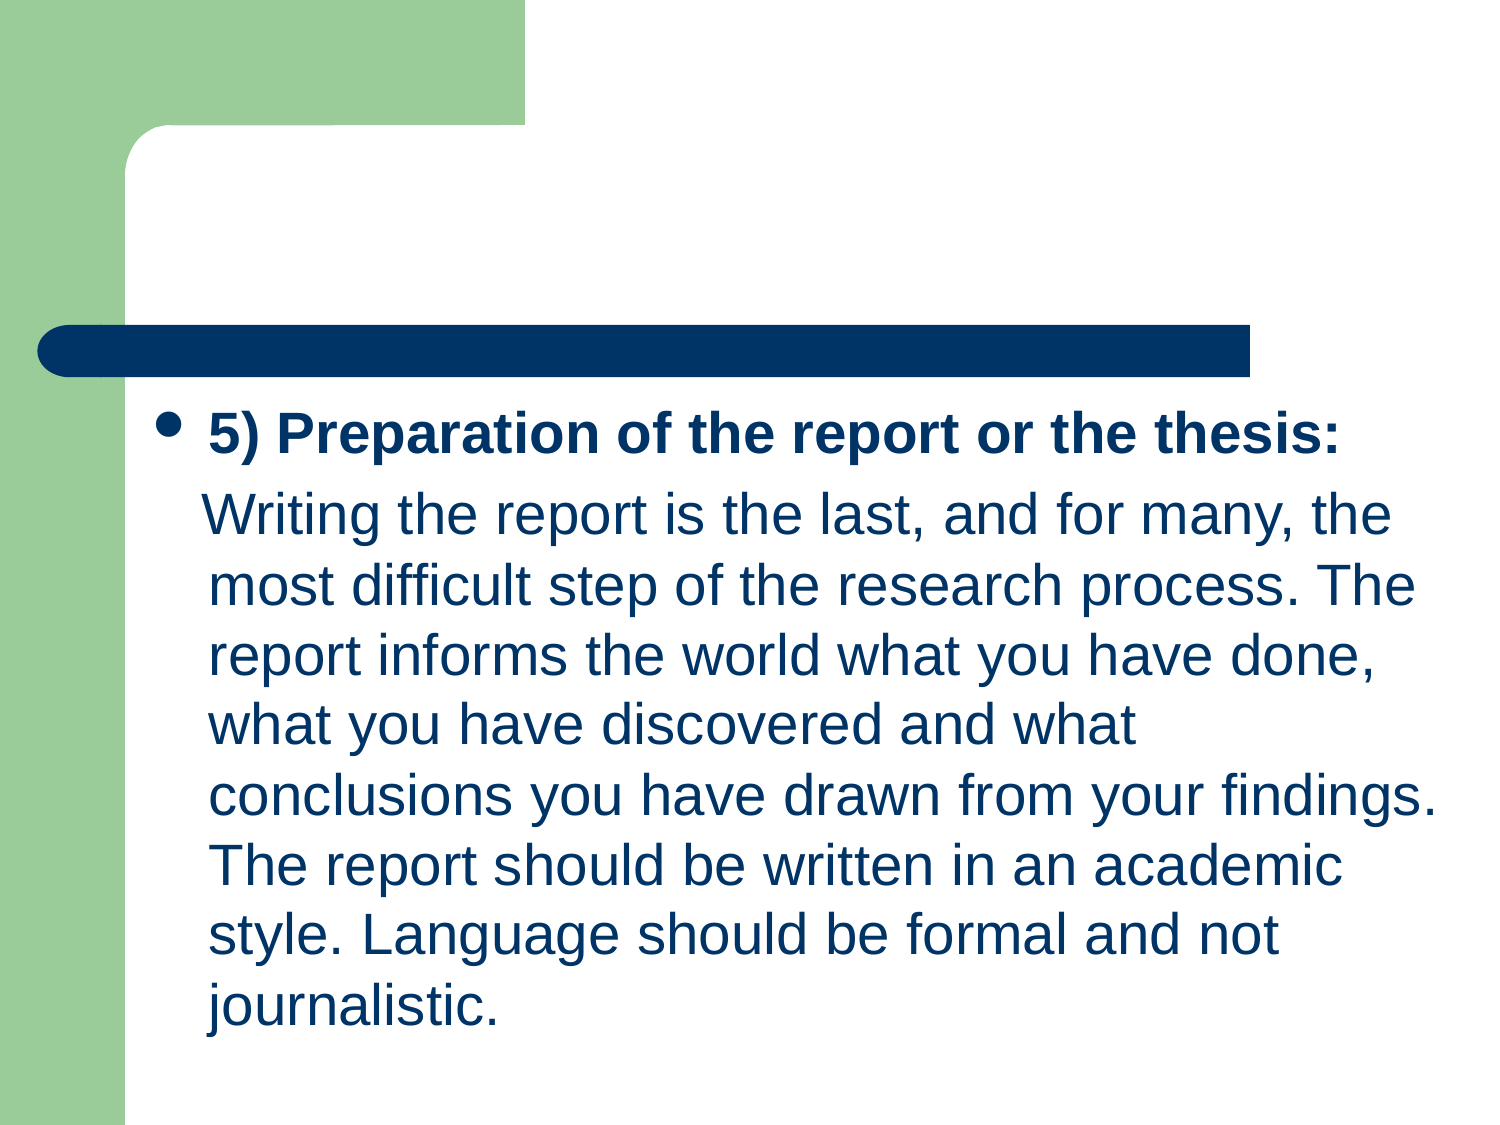

#
5) Preparation of the report or the thesis:
   Writing the report is the last, and for many, the most difficult step of the research process. The report informs the world what you have done, what you have discovered and what conclusions you have drawn from your findings. The report should be written in an academic style. Language should be formal and not journalistic.